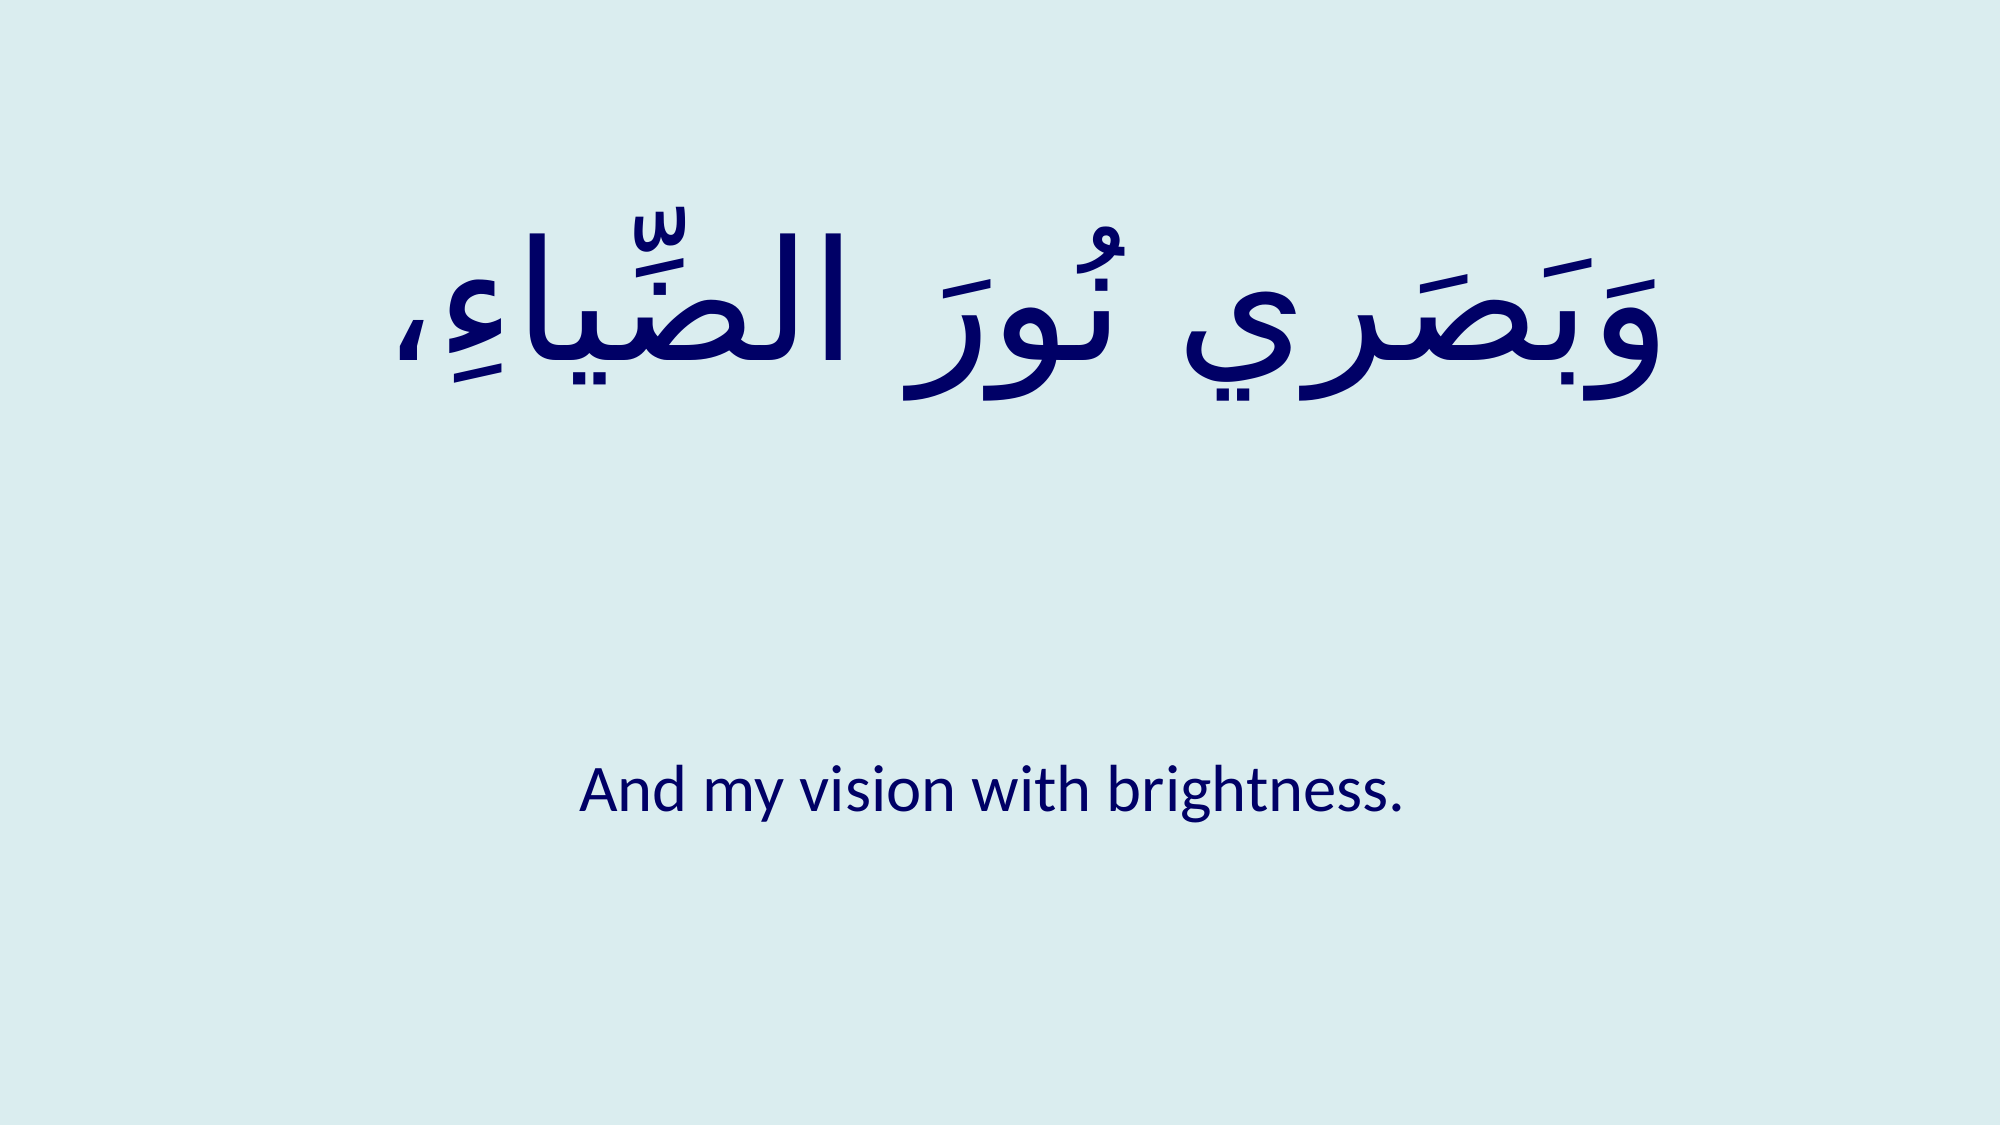

# وَبَصَري نُورَ الضِّياءِ،
And my vision with brightness.